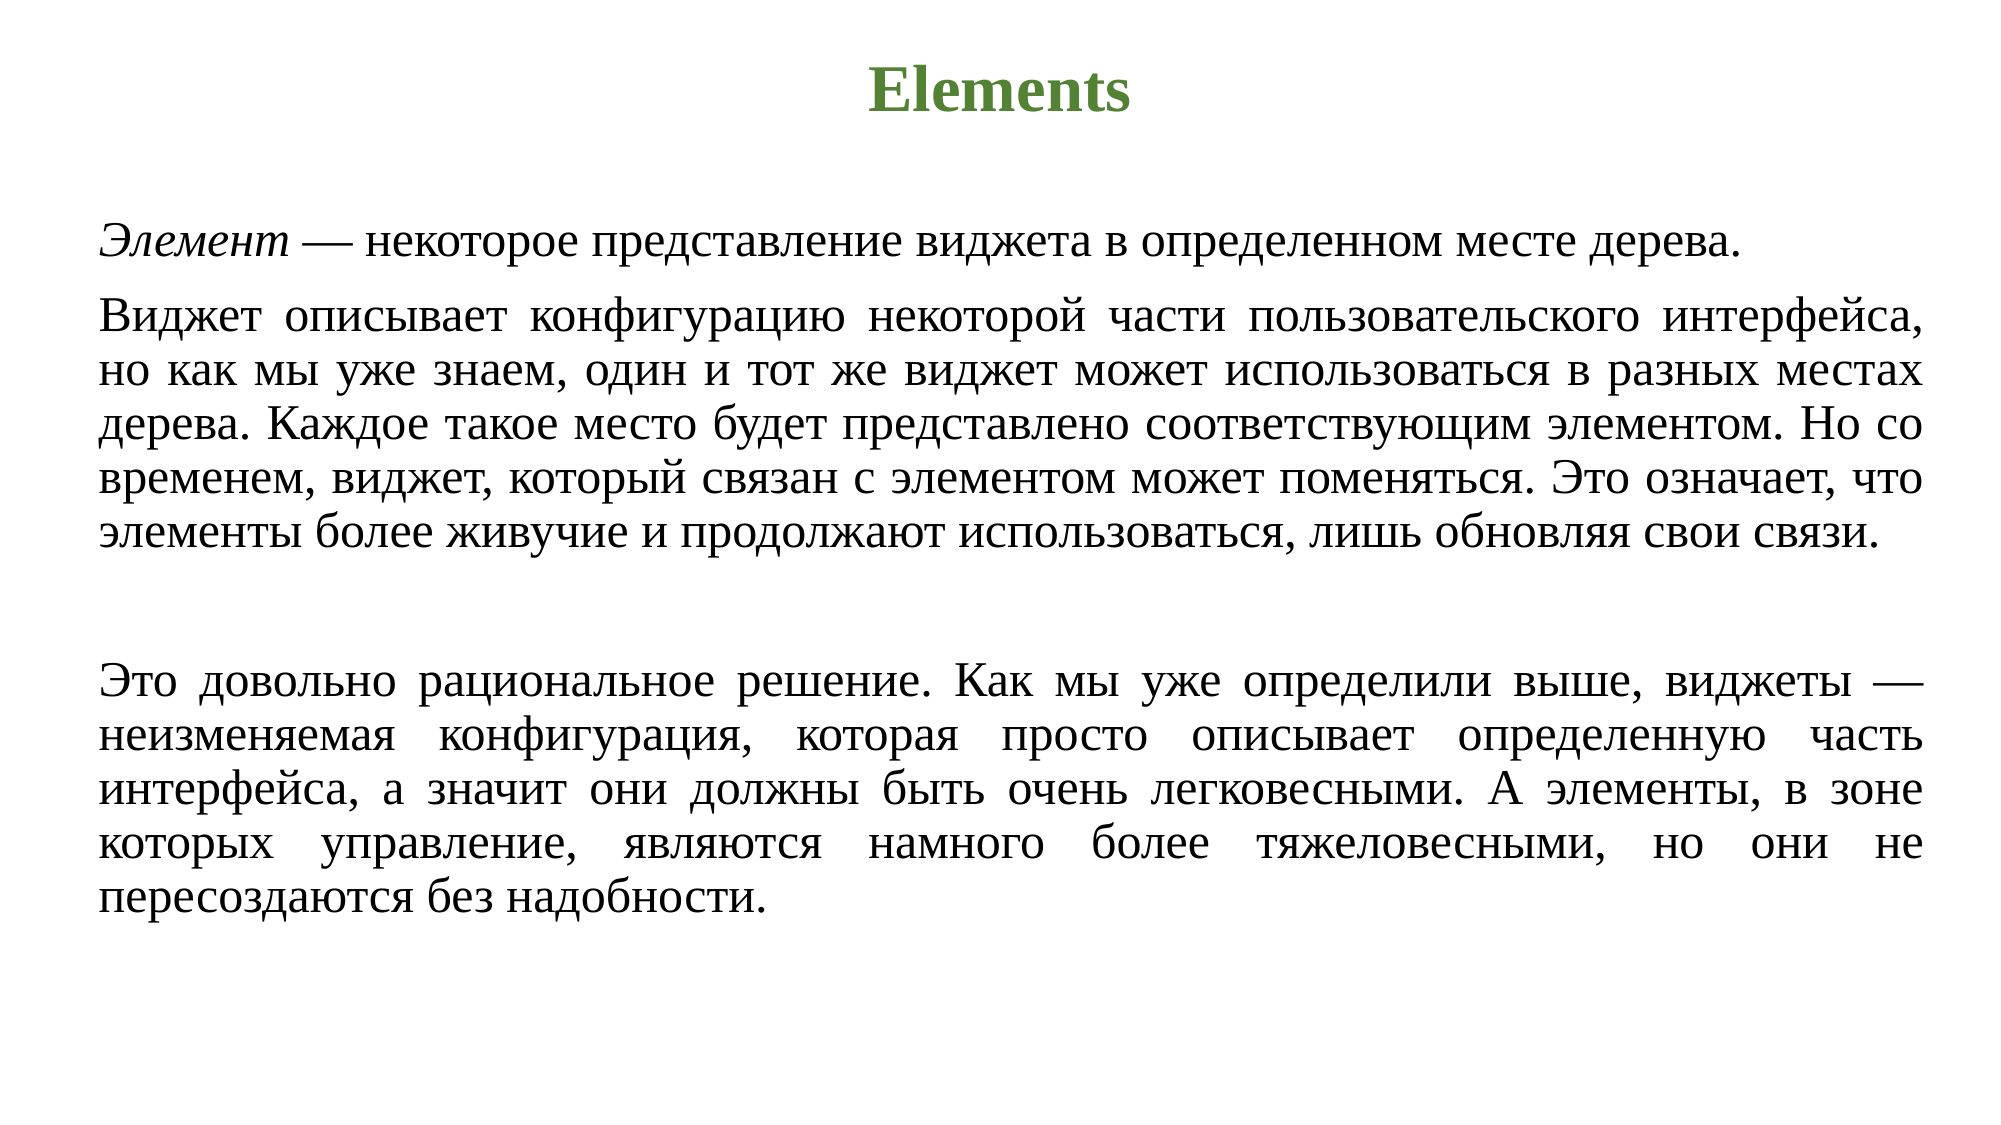

Elements
Элемент — некоторое представление виджета в определенном месте дерева.
Виджет описывает конфигурацию некоторой части пользовательского интерфейса, но как мы уже знаем, один и тот же виджет может использоваться в разных местах дерева. Каждое такое место будет представлено соответствующим элементом. Но со временем, виджет, который связан с элементом может поменяться. Это означает, что элементы более живучие и продолжают использоваться, лишь обновляя свои связи.

Это довольно рациональное решение. Как мы уже определили выше, виджеты — неизменяемая конфигурация, которая просто описывает определенную часть интерфейса, а значит они должны быть очень легковесными. А элементы, в зоне которых управление, являются намного более тяжеловесными, но они не пересоздаются без надобности.